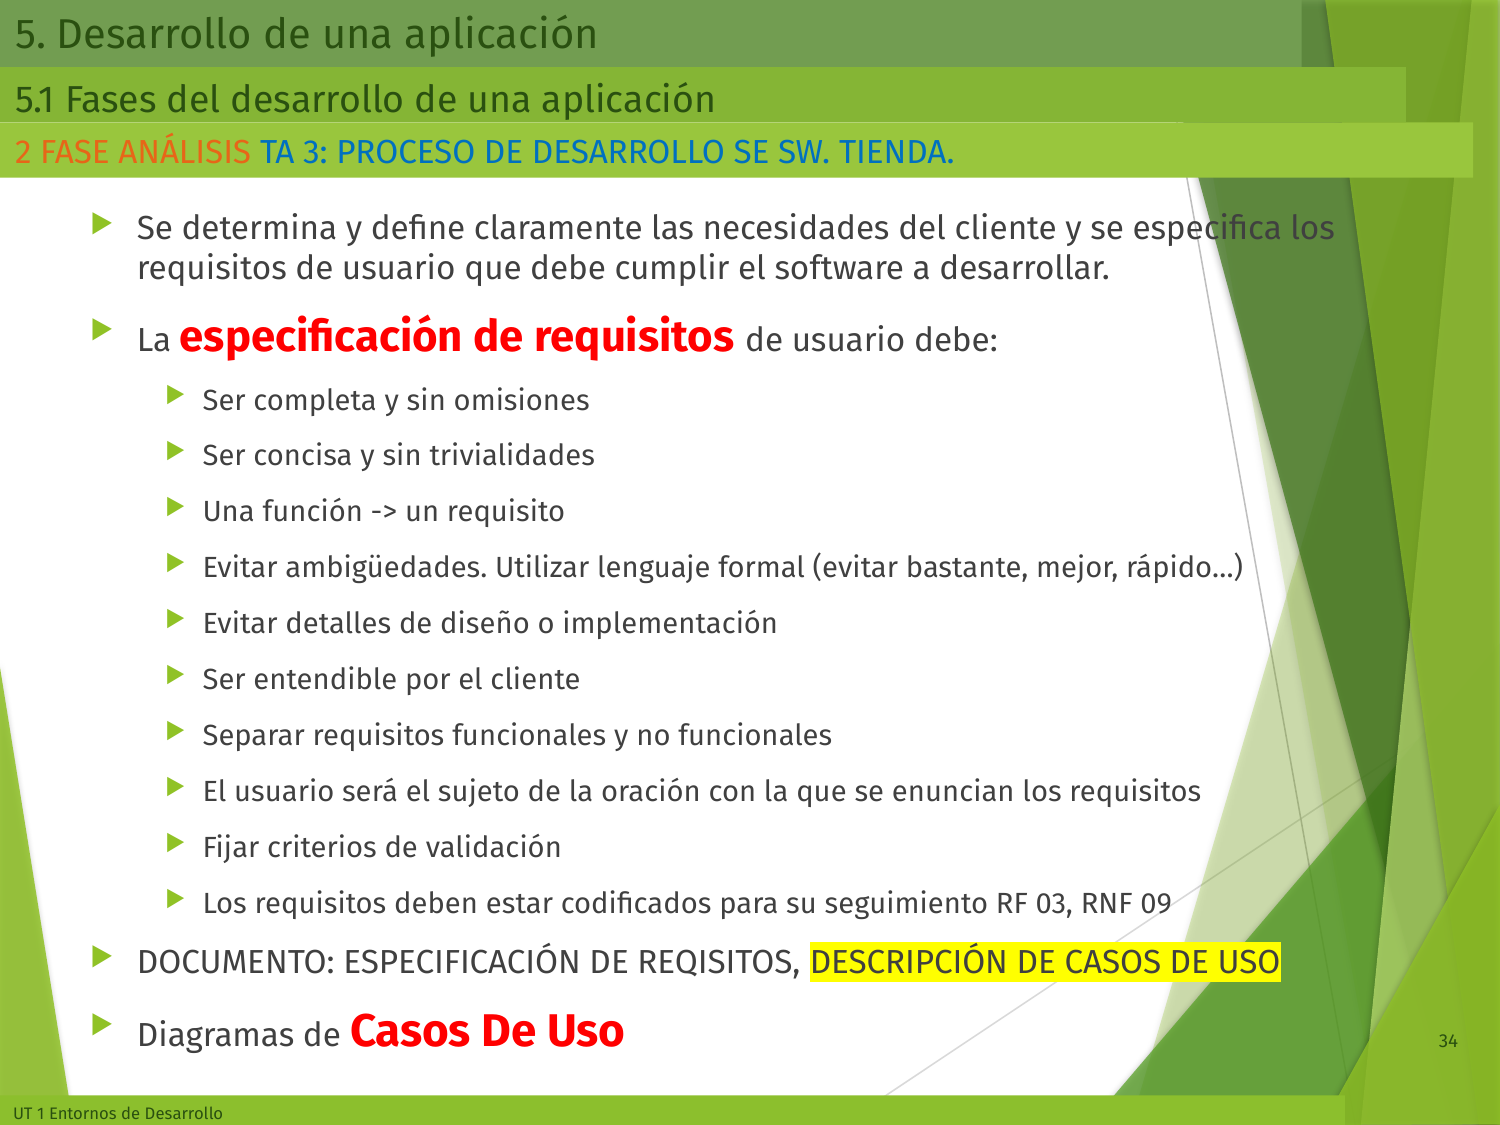

# 5. Desarrollo de una aplicación
5.1 Fases del desarrollo de una aplicación

2 FASE ANÁLISIS TA 3: PROCESO DE DESARROLLO SE SW. TIENDA.

Se determina y define claramente las necesidades del cliente y se especifica los requisitos de usuario que debe cumplir el software a desarrollar.
La especificación de requisitos de usuario debe:
Ser completa y sin omisiones
Ser concisa y sin trivialidades
Una función -> un requisito
Evitar ambigüedades. Utilizar lenguaje formal (evitar bastante, mejor, rápido…)
Evitar detalles de diseño o implementación
Ser entendible por el cliente
Separar requisitos funcionales y no funcionales
El usuario será el sujeto de la oración con la que se enuncian los requisitos
Fijar criterios de validación
Los requisitos deben estar codificados para su seguimiento RF 03, RNF 09
DOCUMENTO: ESPECIFICACIÓN DE REQISITOS, DESCRIPCIÓN DE CASOS DE USO
Diagramas de Casos De Uso
34